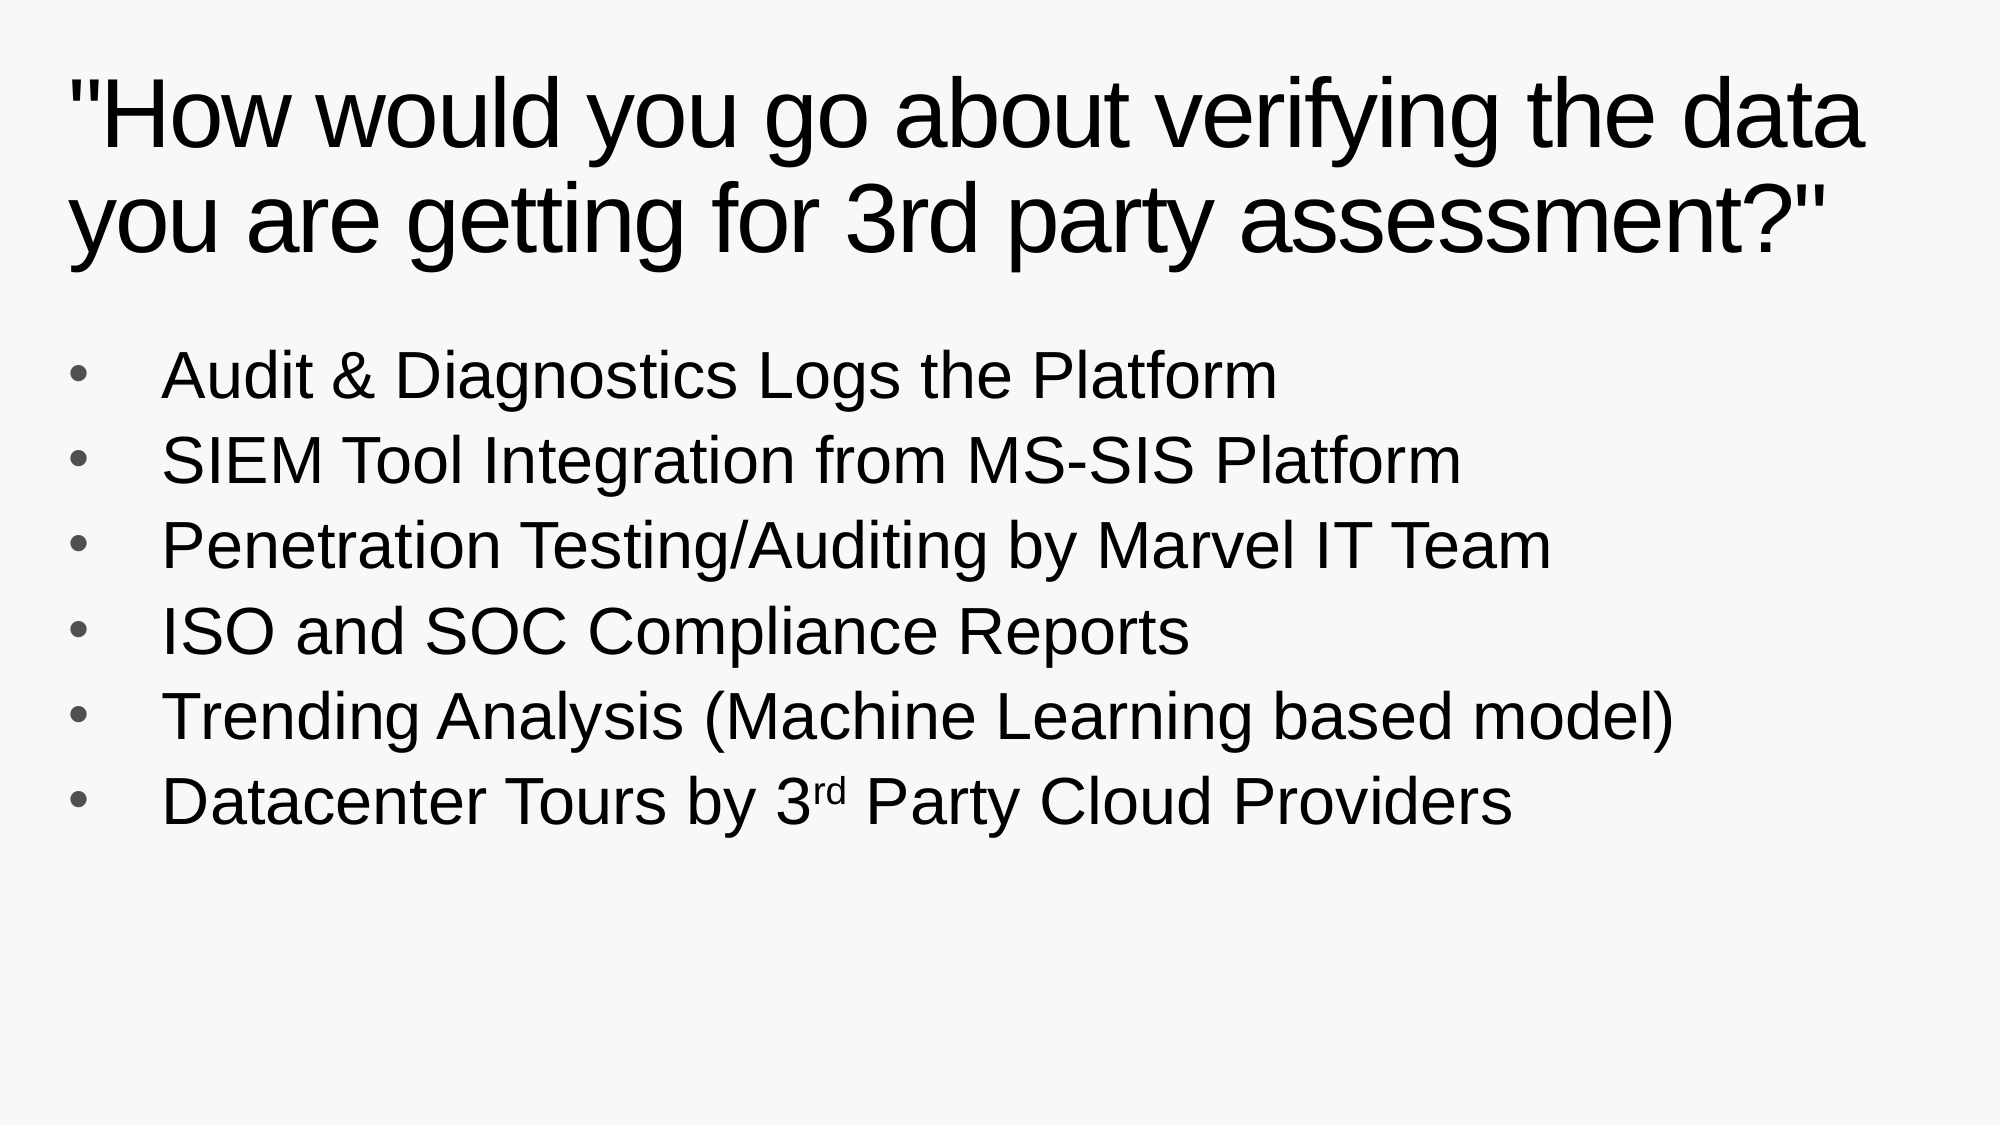

# "How would you go about verifying the data you are getting for 3rd party assessment?"
Audit & Diagnostics Logs the Platform
SIEM Tool Integration from MS-SIS Platform
Penetration Testing/Auditing by Marvel IT Team
ISO and SOC Compliance Reports
Trending Analysis (Machine Learning based model)
Datacenter Tours by 3rd Party Cloud Providers